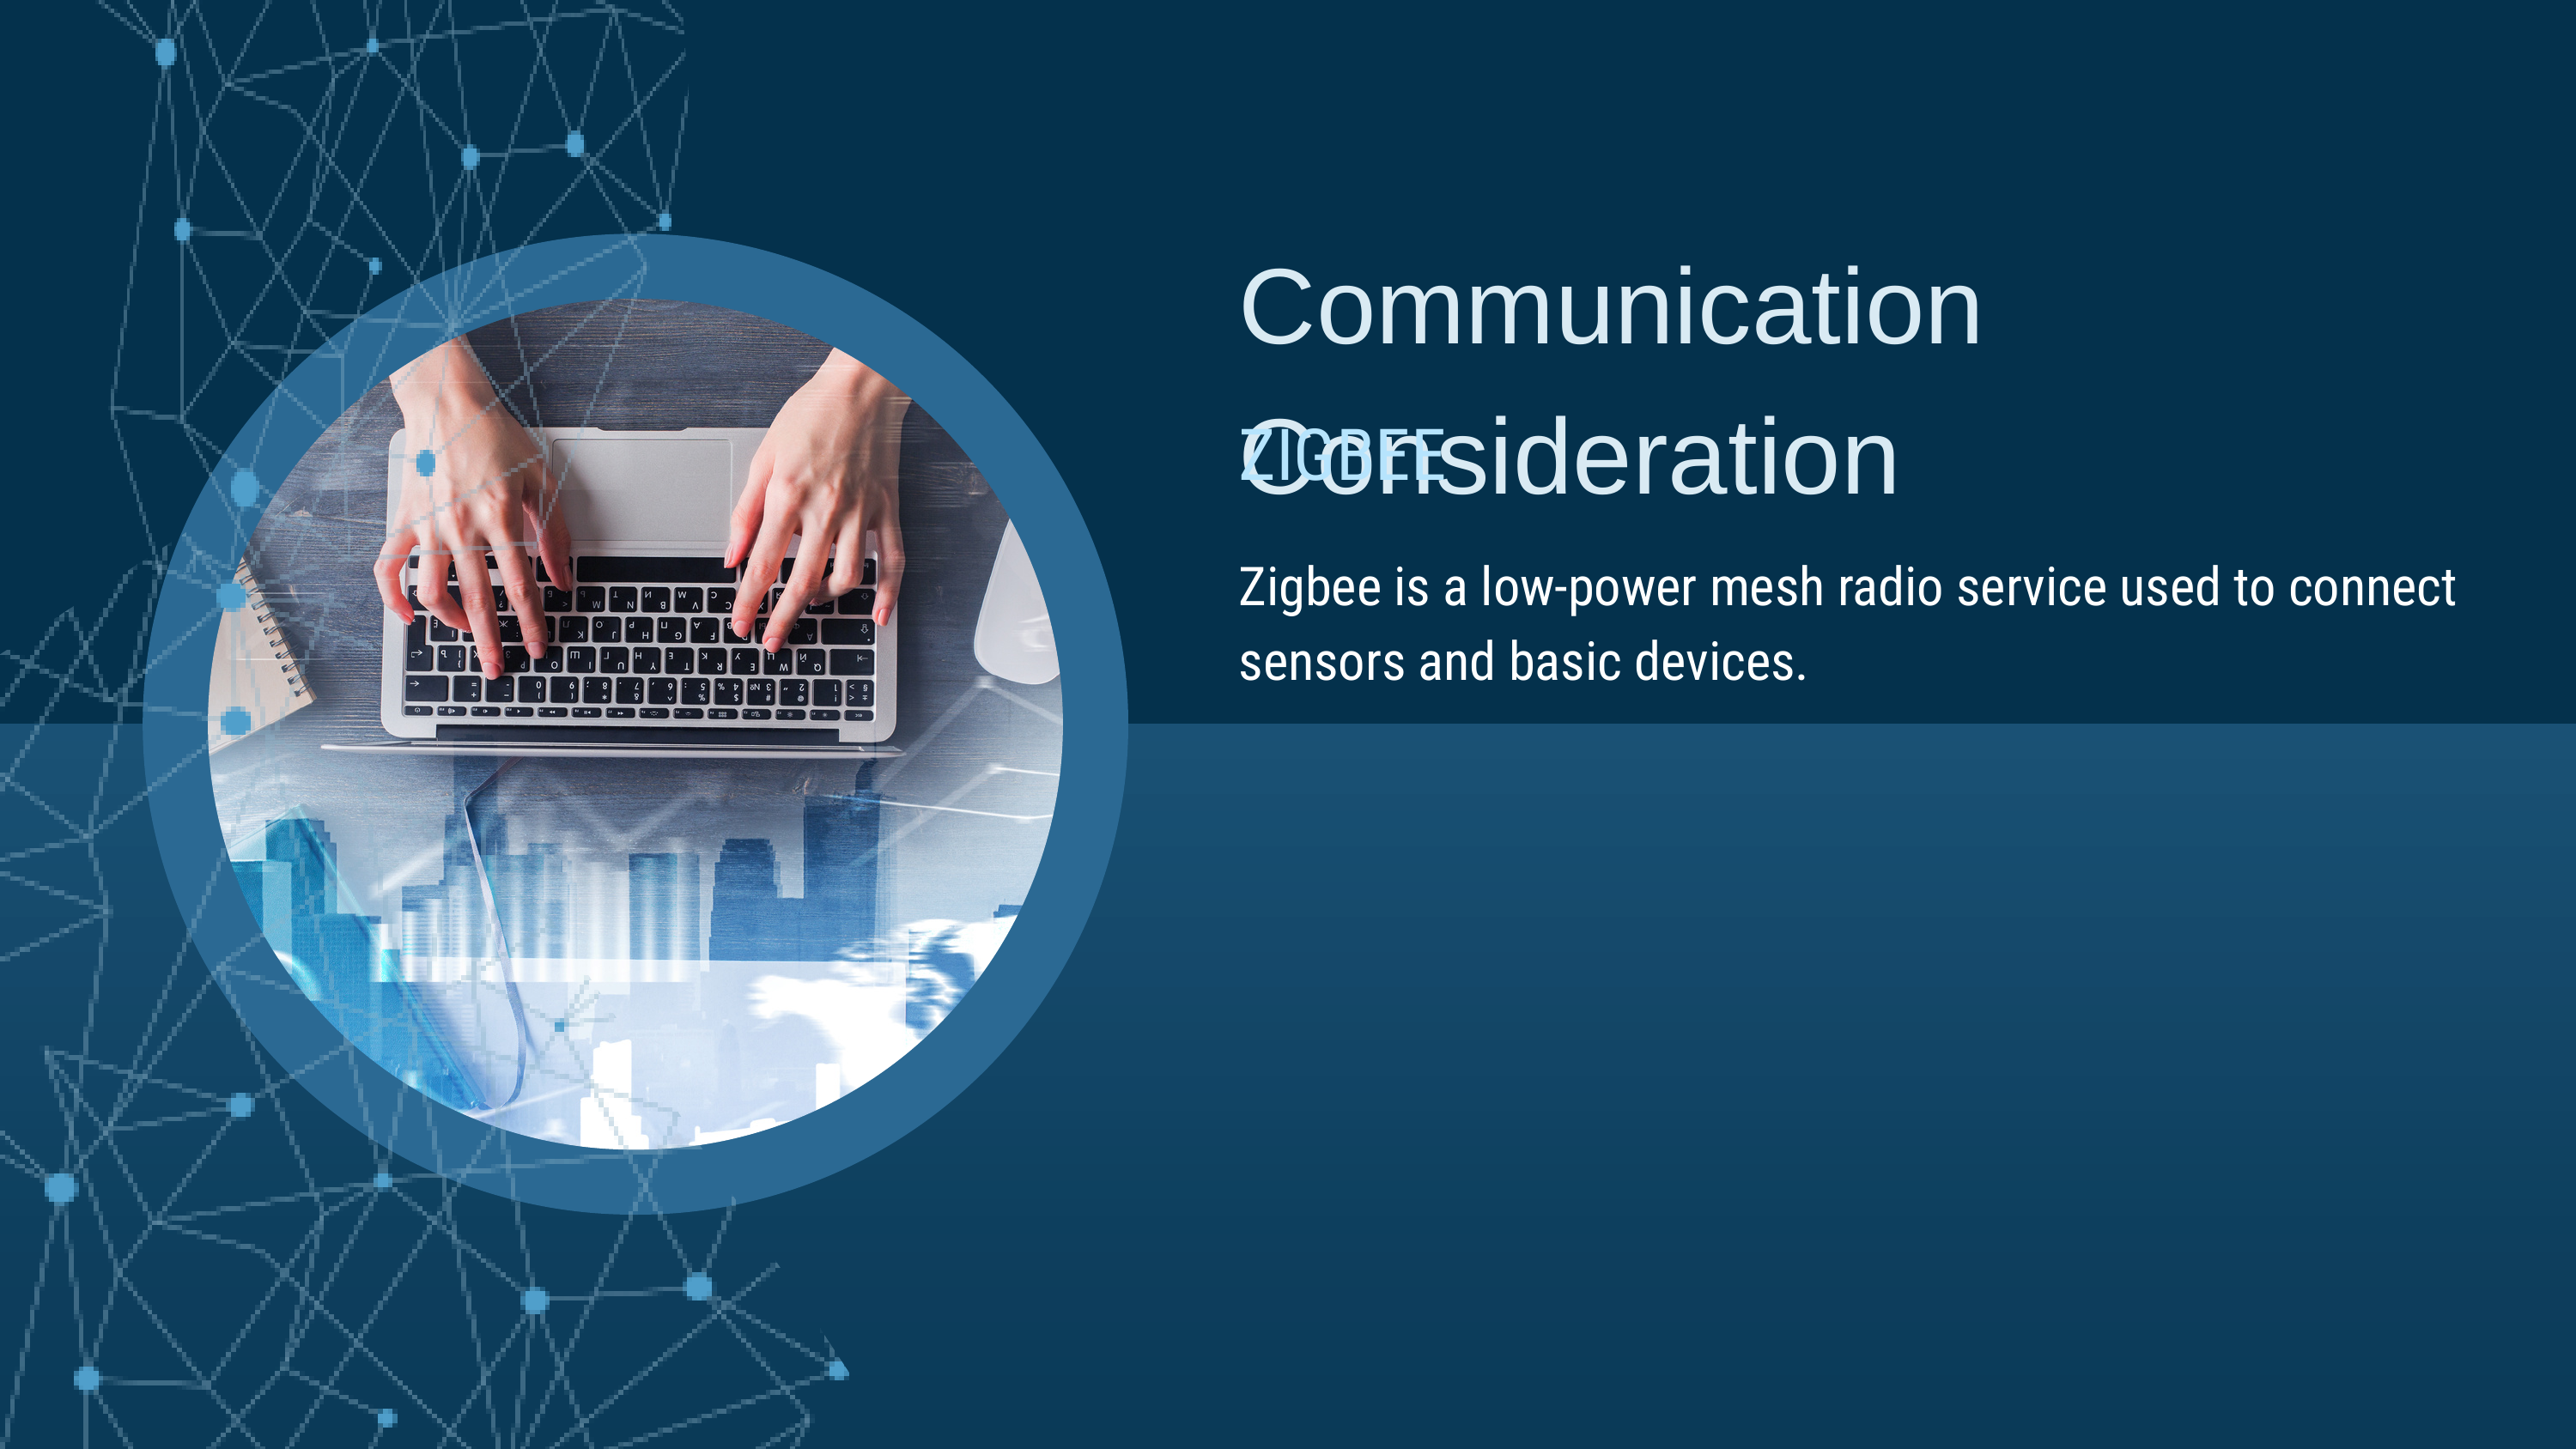

Communication Consideration

ZIGBEE
Zigbee is a low-power mesh radio service used to connect sensors and basic devices.